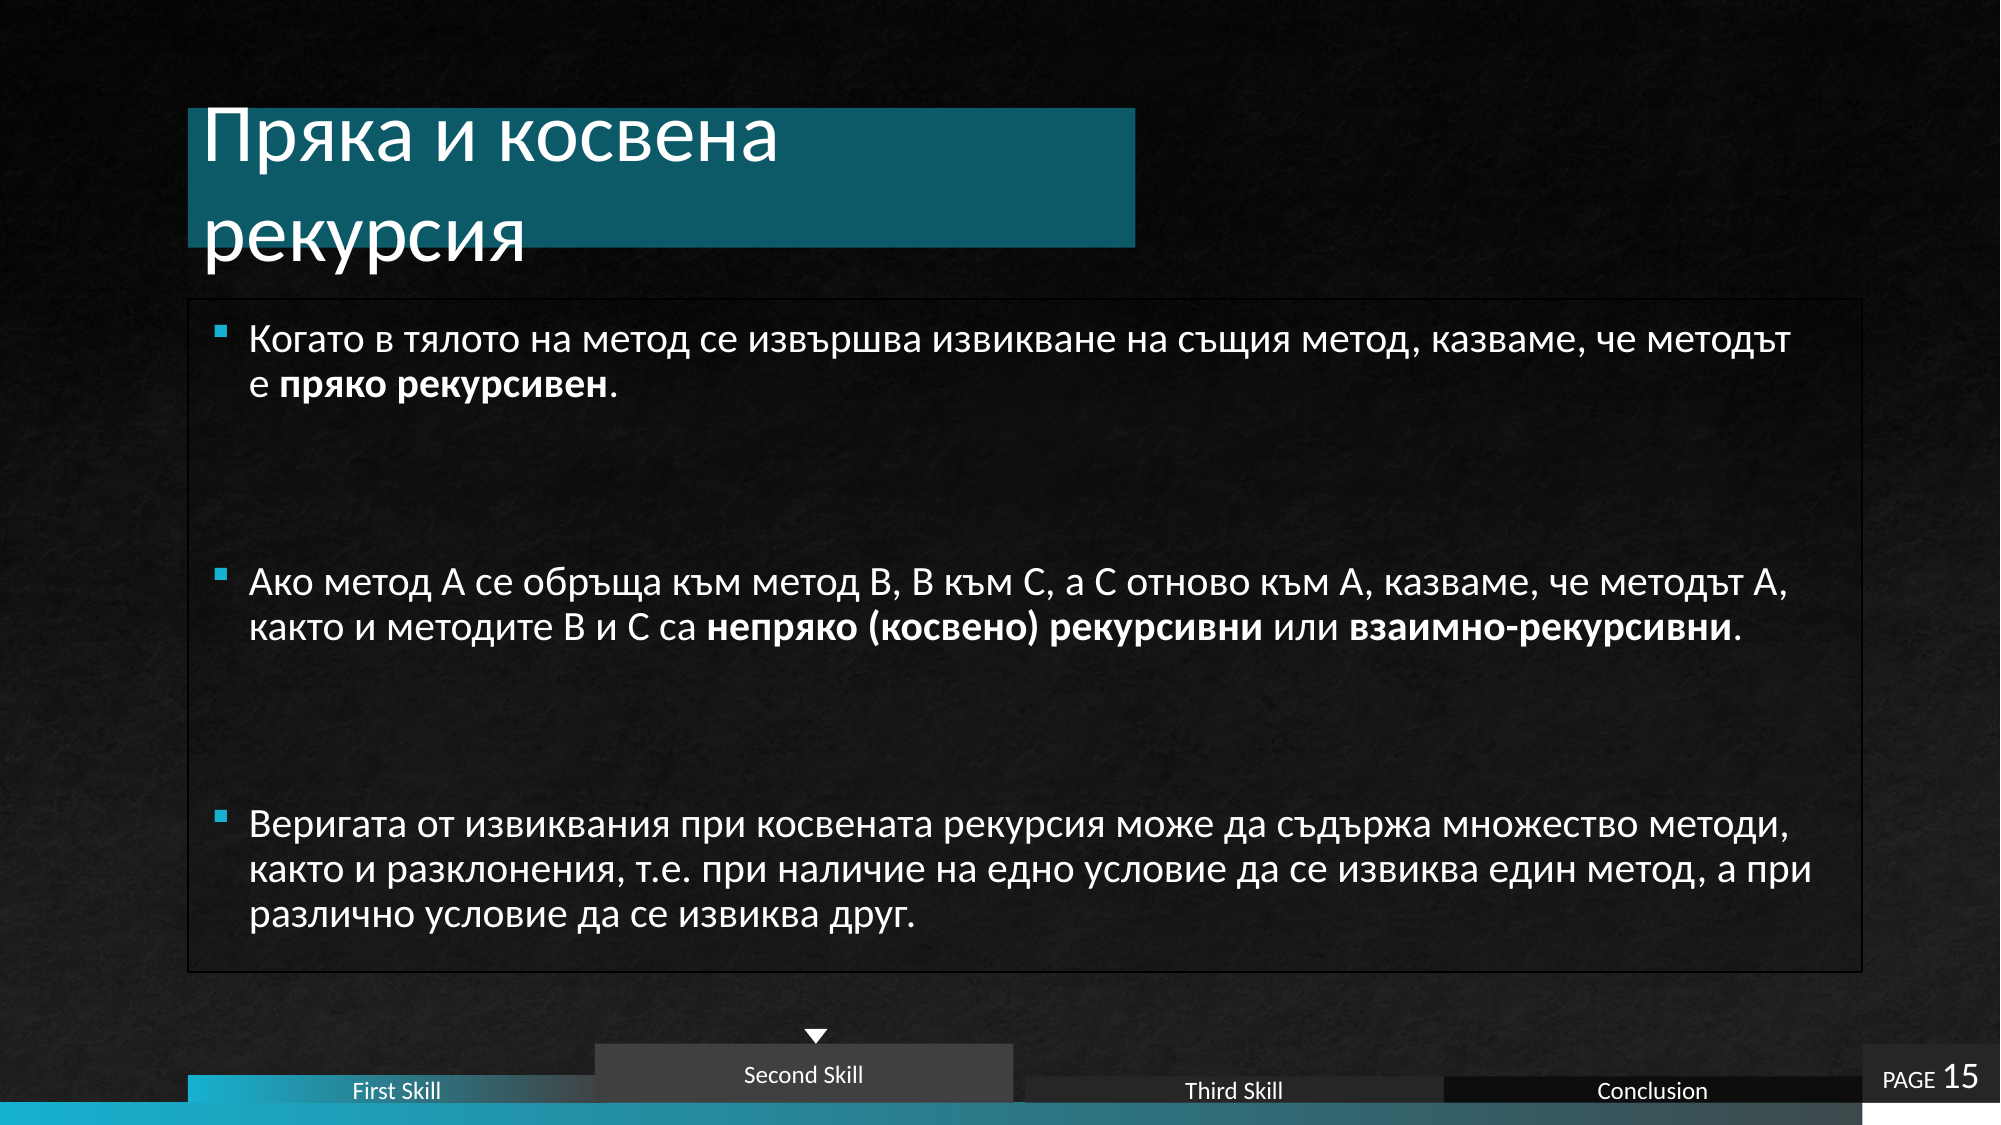

# Пряка и косвена рекурсия
Когато в тялото на метод се извършва извикване на същия метод, казваме, че методът е пряко рекурсивен.

Ако метод A се обръща към метод B, B към C, а С отново към А, казваме, че методът А, както и методите В и C са непряко (косвено) рекур­сивни или взаимно-рекурсивни.

Веригата от извиквания при косвената рекурсия може да съдържа множество методи, както и разклонения, т.е. при наличие на едно условие да се извиква един метод, а при различно условие да се извиква друг.

Second Skill
PAGE 15
First Skill
Third Skill
Conclusion